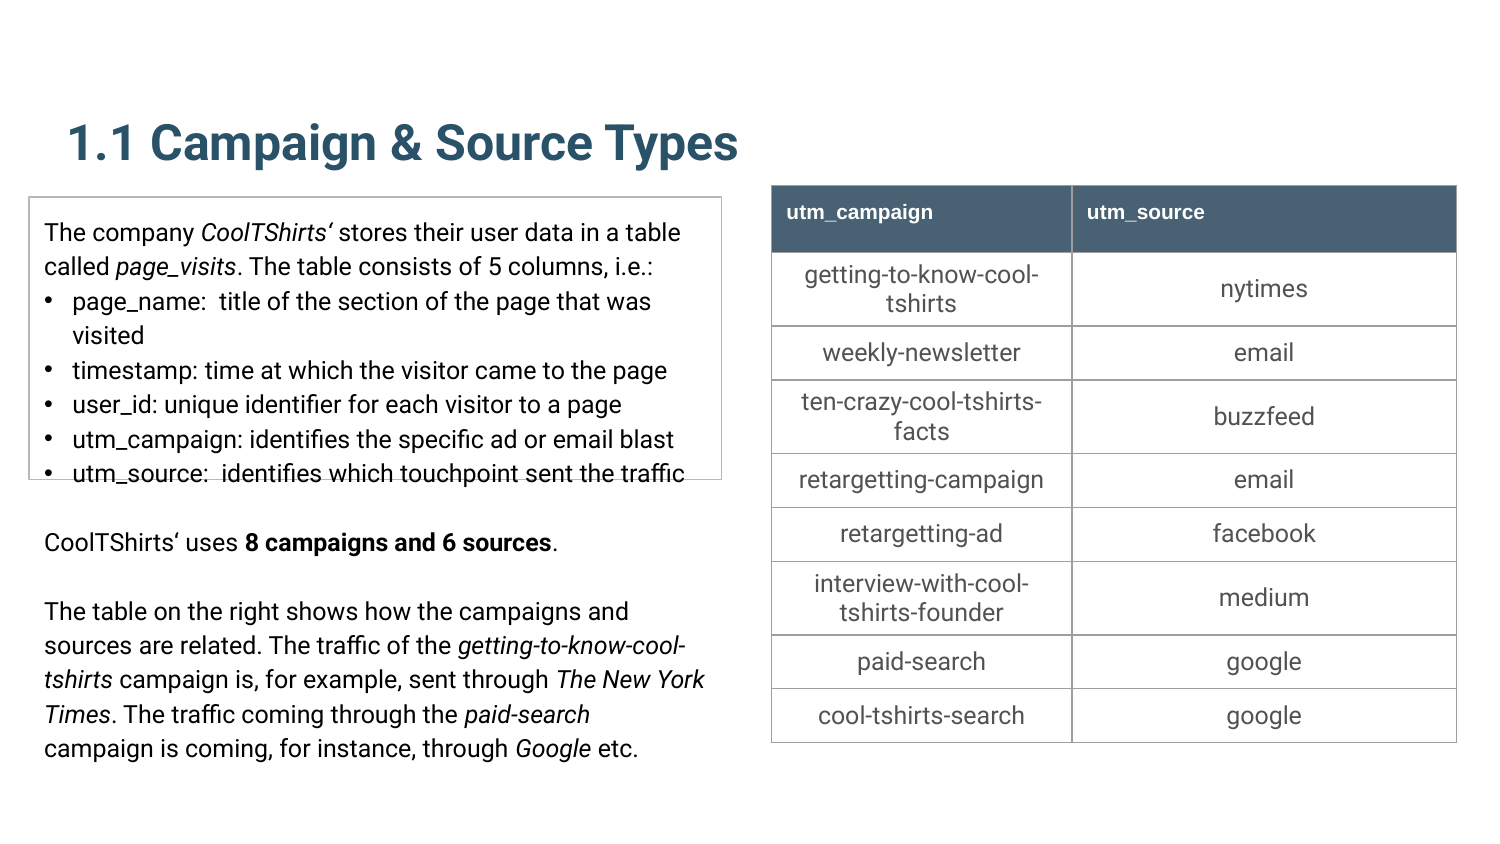

1.1 Campaign & Source Types
| utm\_campaign | utm\_source |
| --- | --- |
| getting-to-know-cool-tshirts | nytimes |
| weekly-newsletter | email |
| ten-crazy-cool-tshirts-facts | buzzfeed |
| retargetting-campaign | email |
| retargetting-ad | facebook |
| interview-with-cool-tshirts-founder | medium |
| paid-search | google |
| cool-tshirts-search | google |
The company CoolTShirts‘ stores their user data in a table called page_visits. The table consists of 5 columns, i.e.:
page_name:  title of the section of the page that was visited
timestamp: time at which the visitor came to the page
user_id: unique identifier for each visitor to a page
utm_campaign: identifies the specific ad or email blast
utm_source:  identifies which touchpoint sent the traffic

CoolTShirts‘ uses 8 campaigns and 6 sources.

The table on the right shows how the campaigns and sources are related. The traffic of the getting-to-know-cool-tshirts campaign is, for example, sent through The New York Times. The traffic coming through the paid-search campaign is coming, for instance, through Google etc.